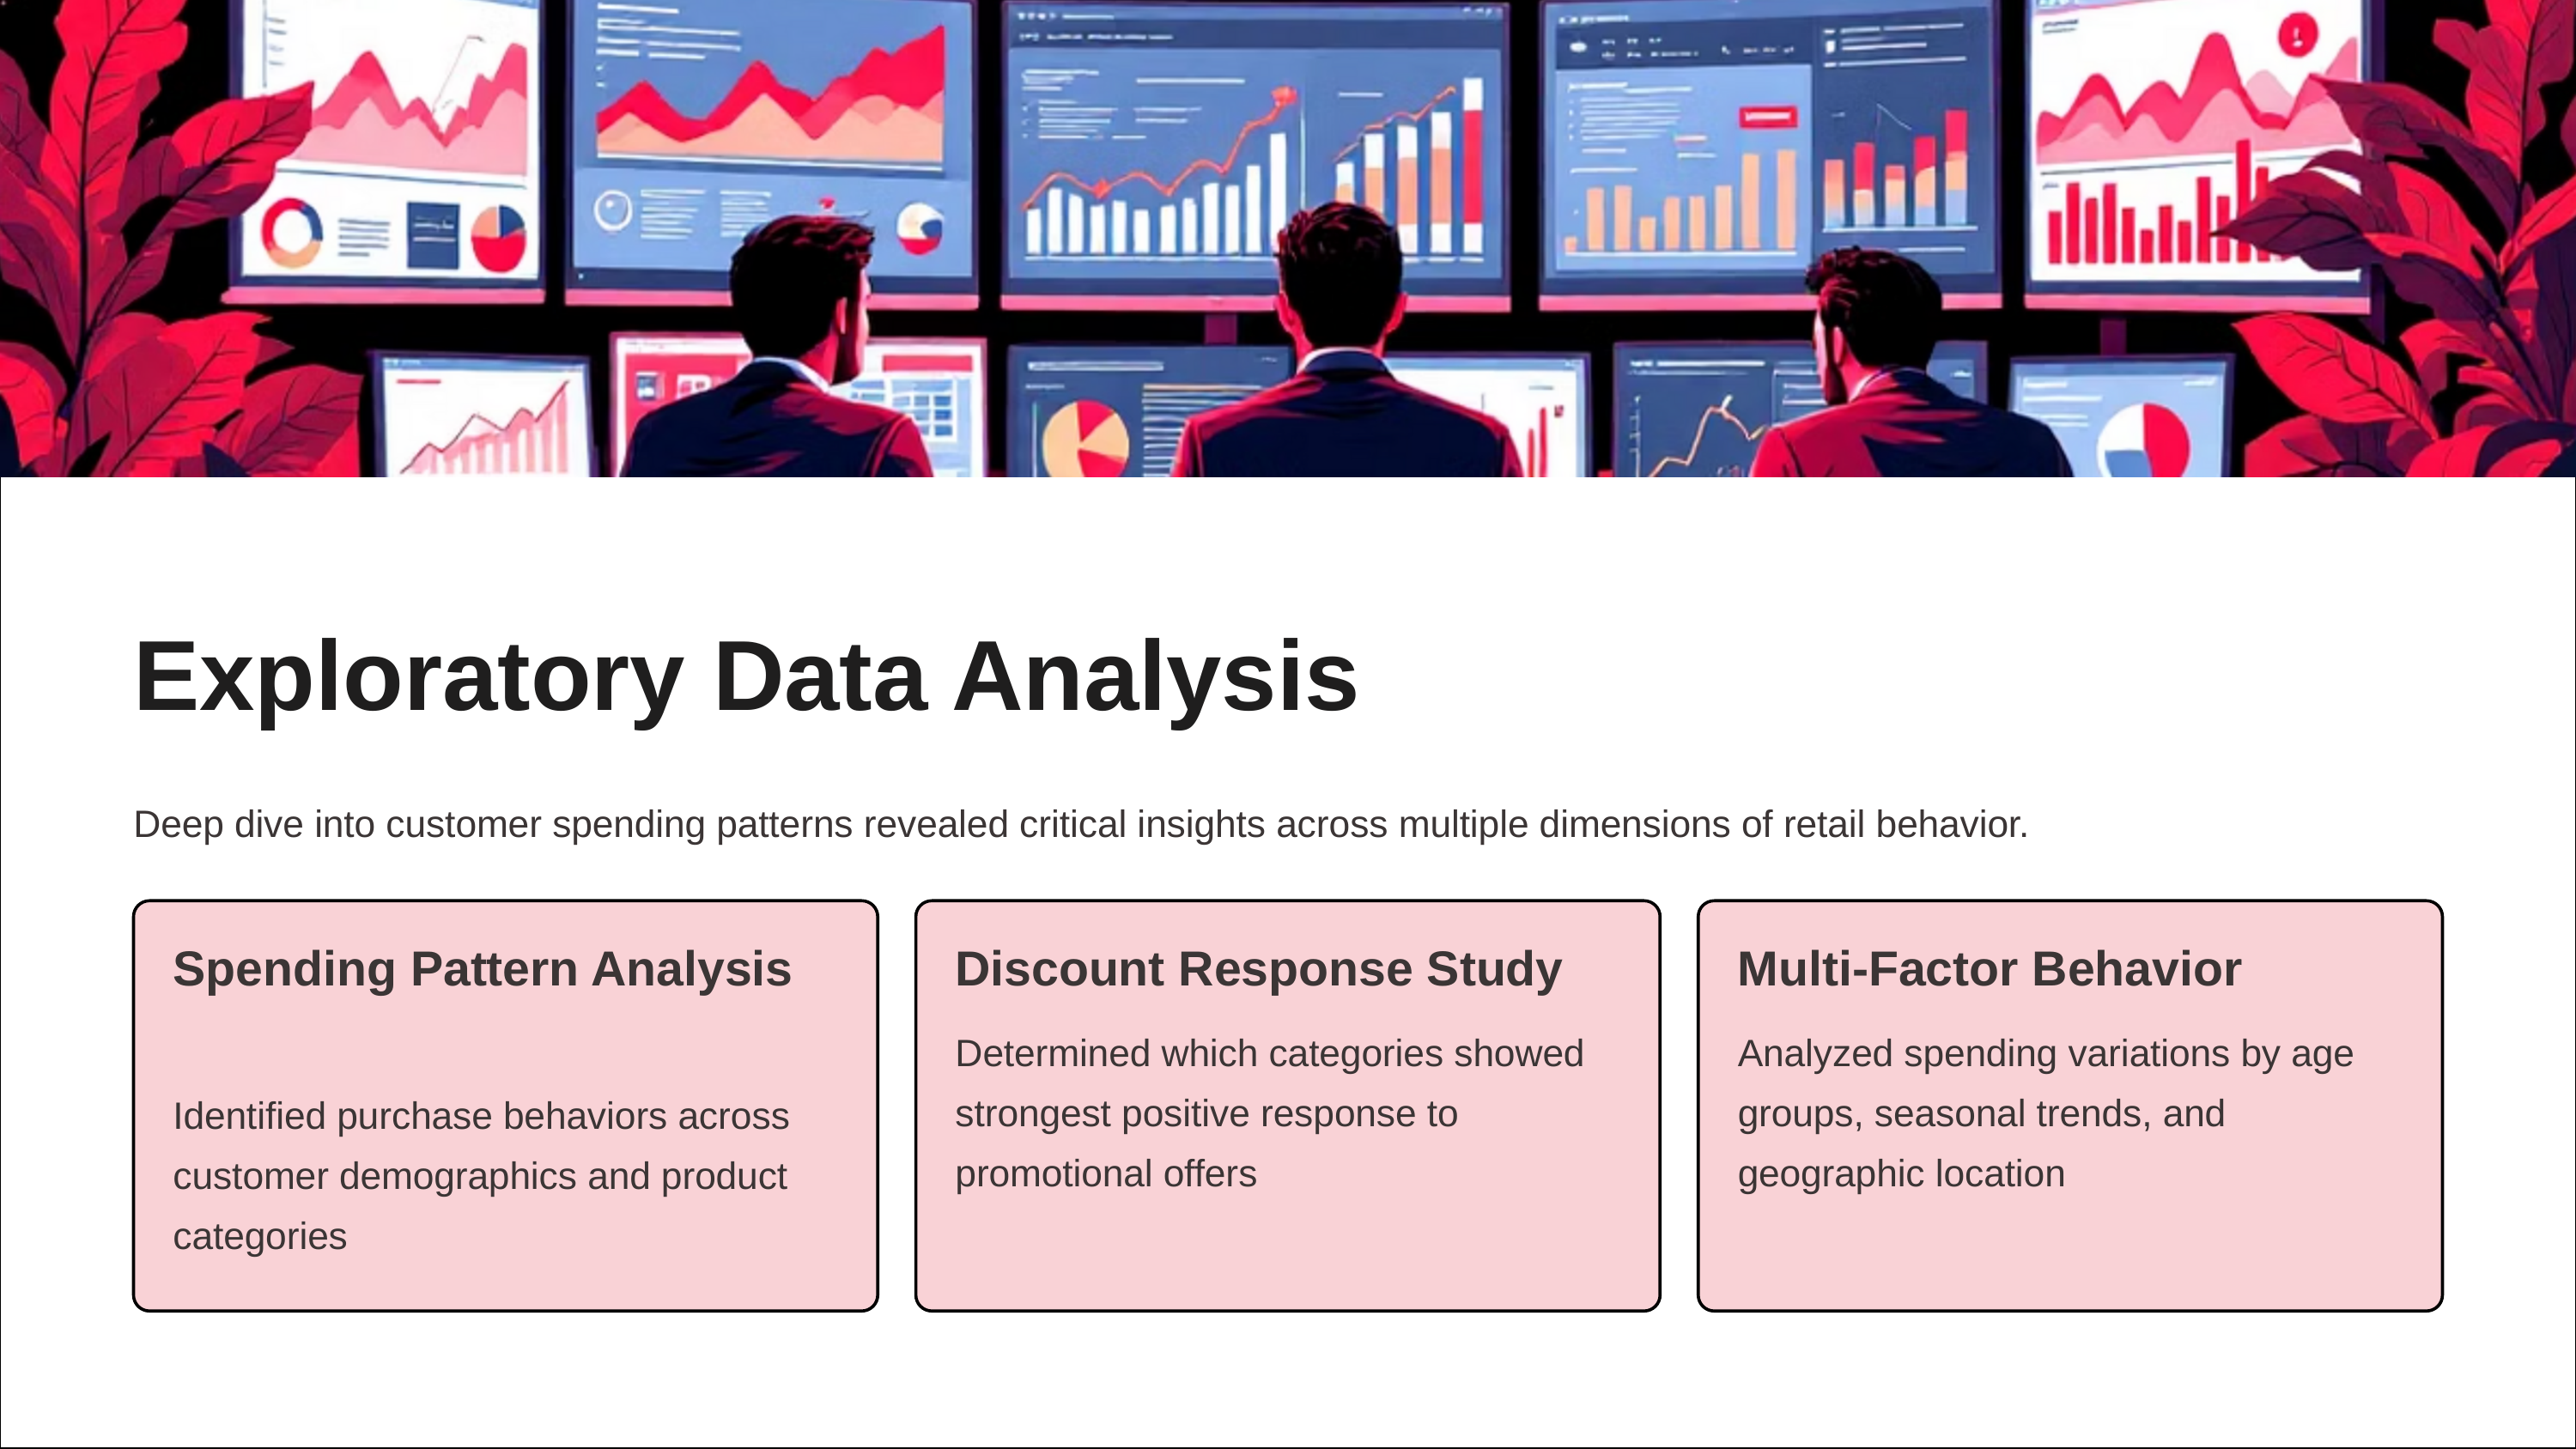

Exploratory Data Analysis
Deep dive into customer spending patterns revealed critical insights across multiple dimensions of retail behavior.

Spending Pattern Analysis
Discount Response Study
Multi-Factor Behavior
Determined which categories showed strongest positive response to promotional offers
Analyzed spending variations by age groups, seasonal trends, and geographic location
Identified purchase behaviors across customer demographics and product categories